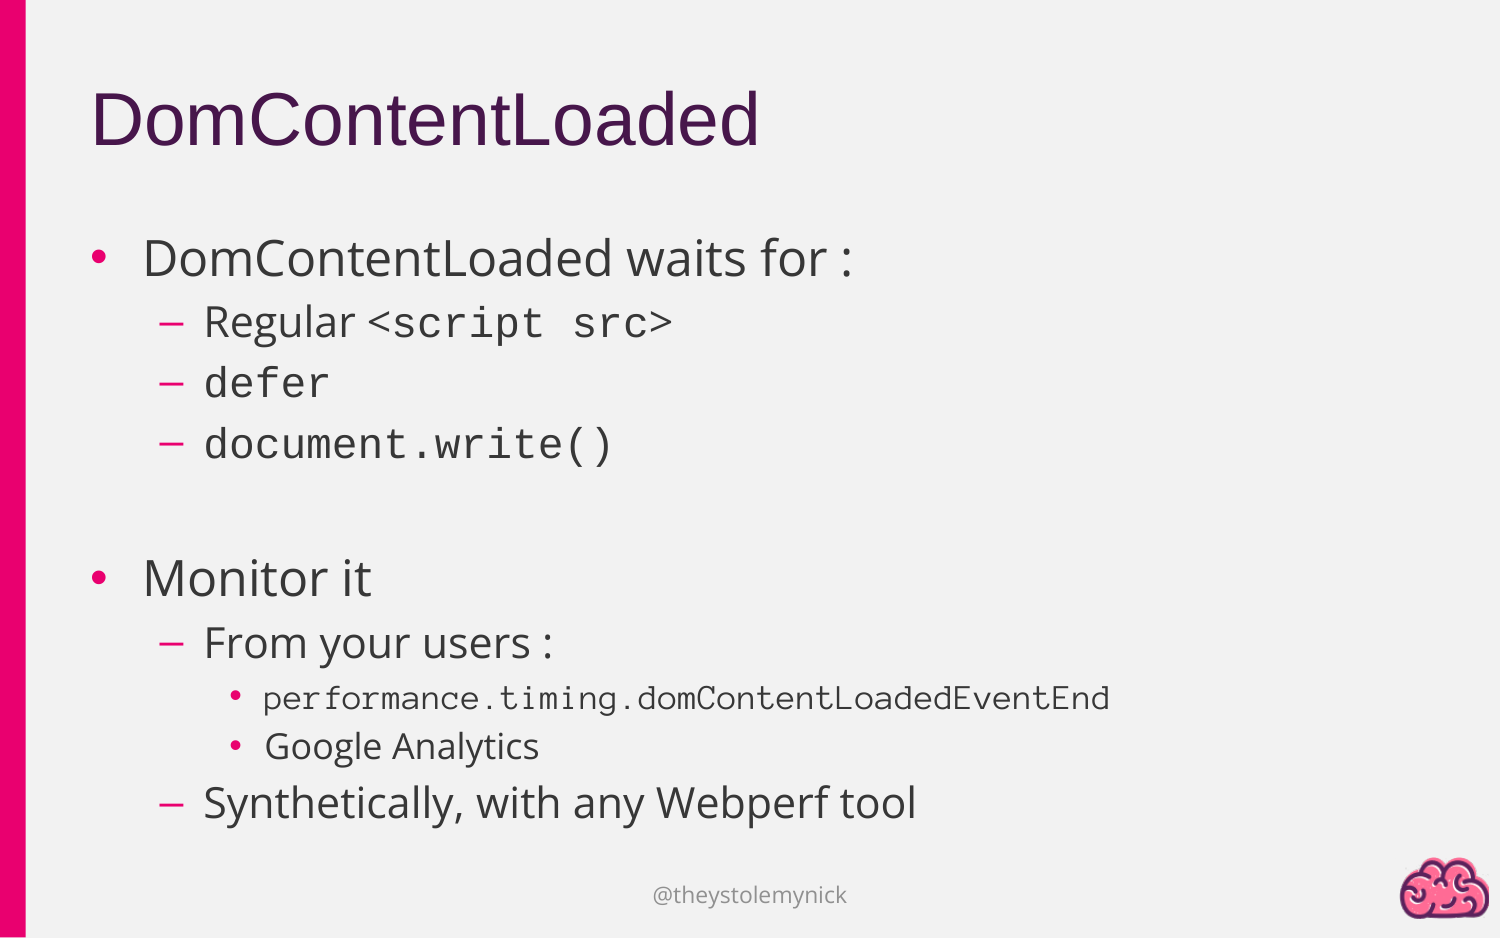

# DomContentLoaded
DomContentLoaded waits for :
Regular <script src>
defer
document.write()

Monitor it
From your users :
performance.timing.domContentLoadedEventEnd
Google Analytics
Synthetically, with any Webperf tool
@theystolemynick